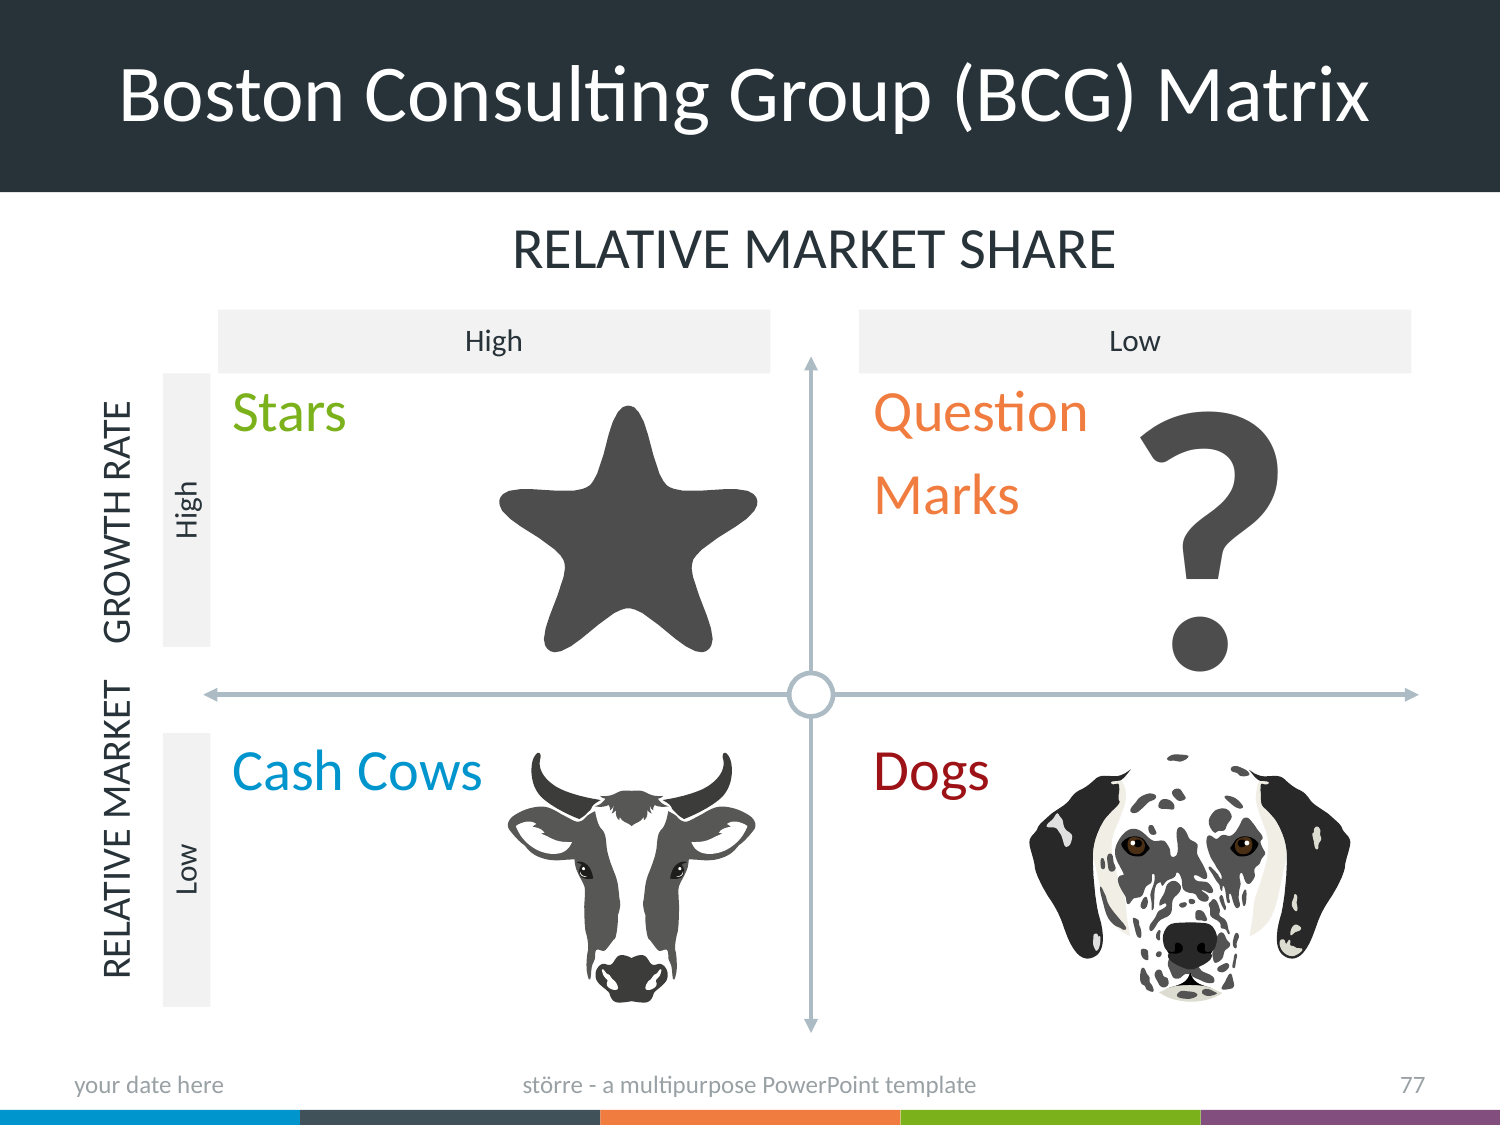

# Boston Consulting Group (BCG) Matrix
Relative Market Share
?
High
Low
Question
Marks
Stars

High
Relative Market    Growth Rate
Dogs
Cash Cows

Low
your date here
större - a multipurpose PowerPoint template
77